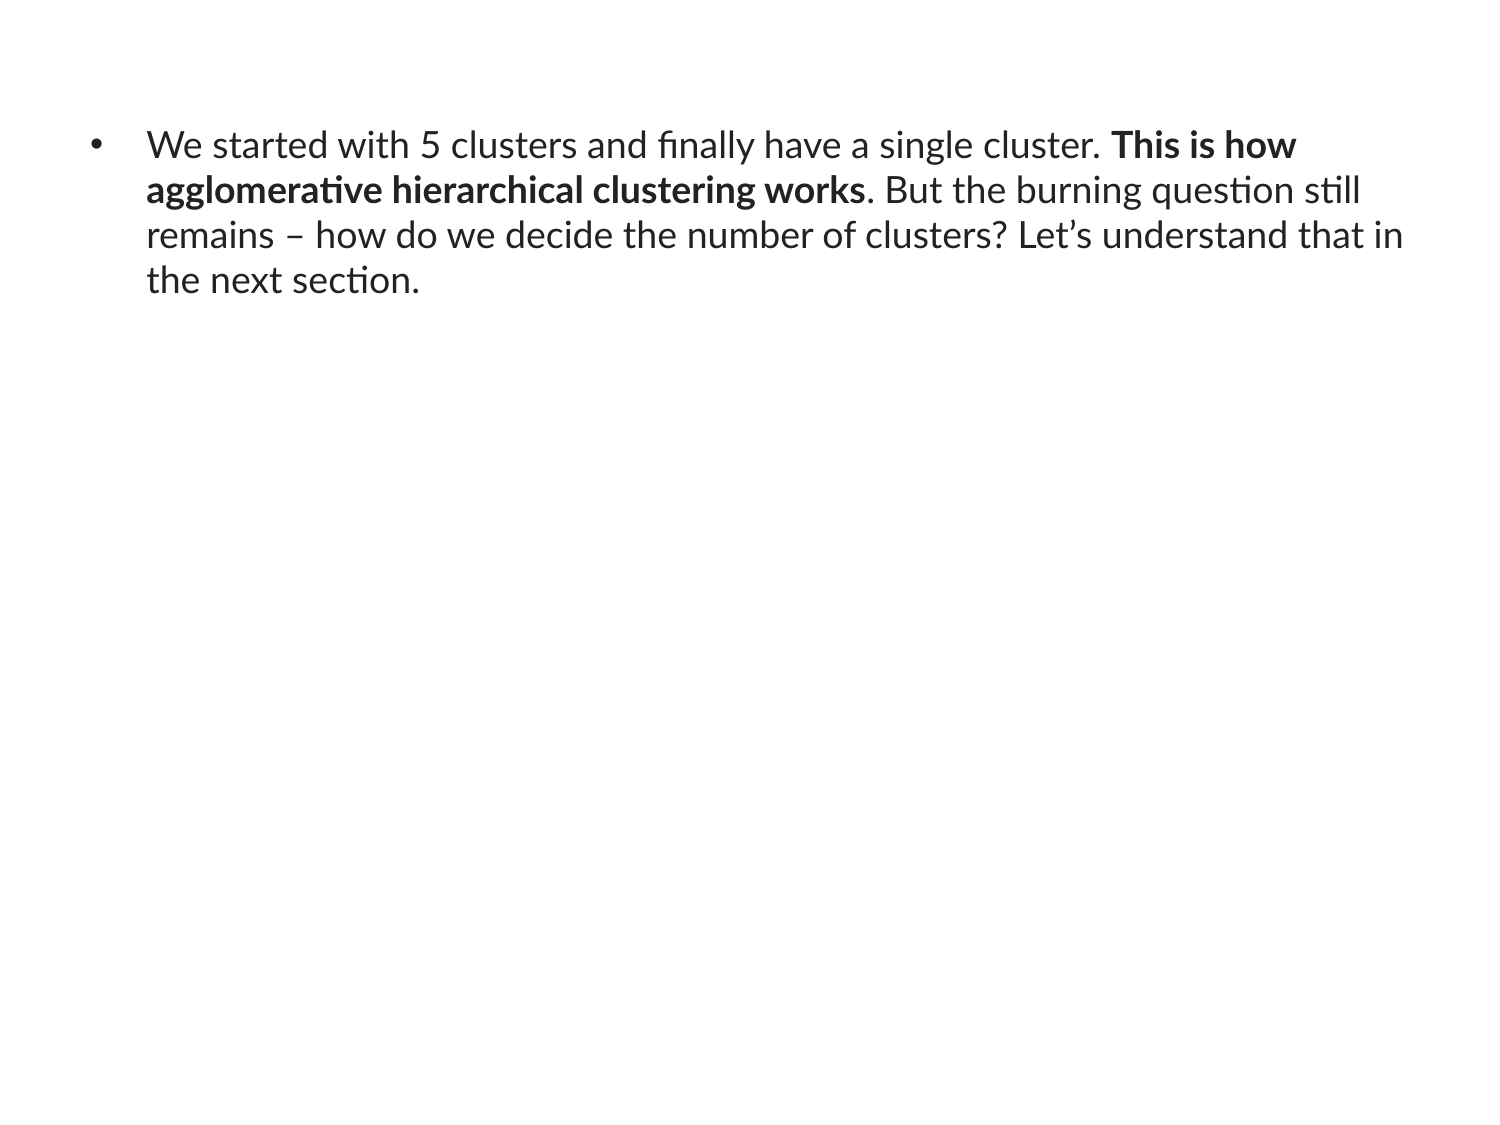

We started with 5 clusters and finally have a single cluster. This is how agglomerative hierarchical clustering works. But the burning question still remains – how do we decide the number of clusters? Let’s understand that in the next section.